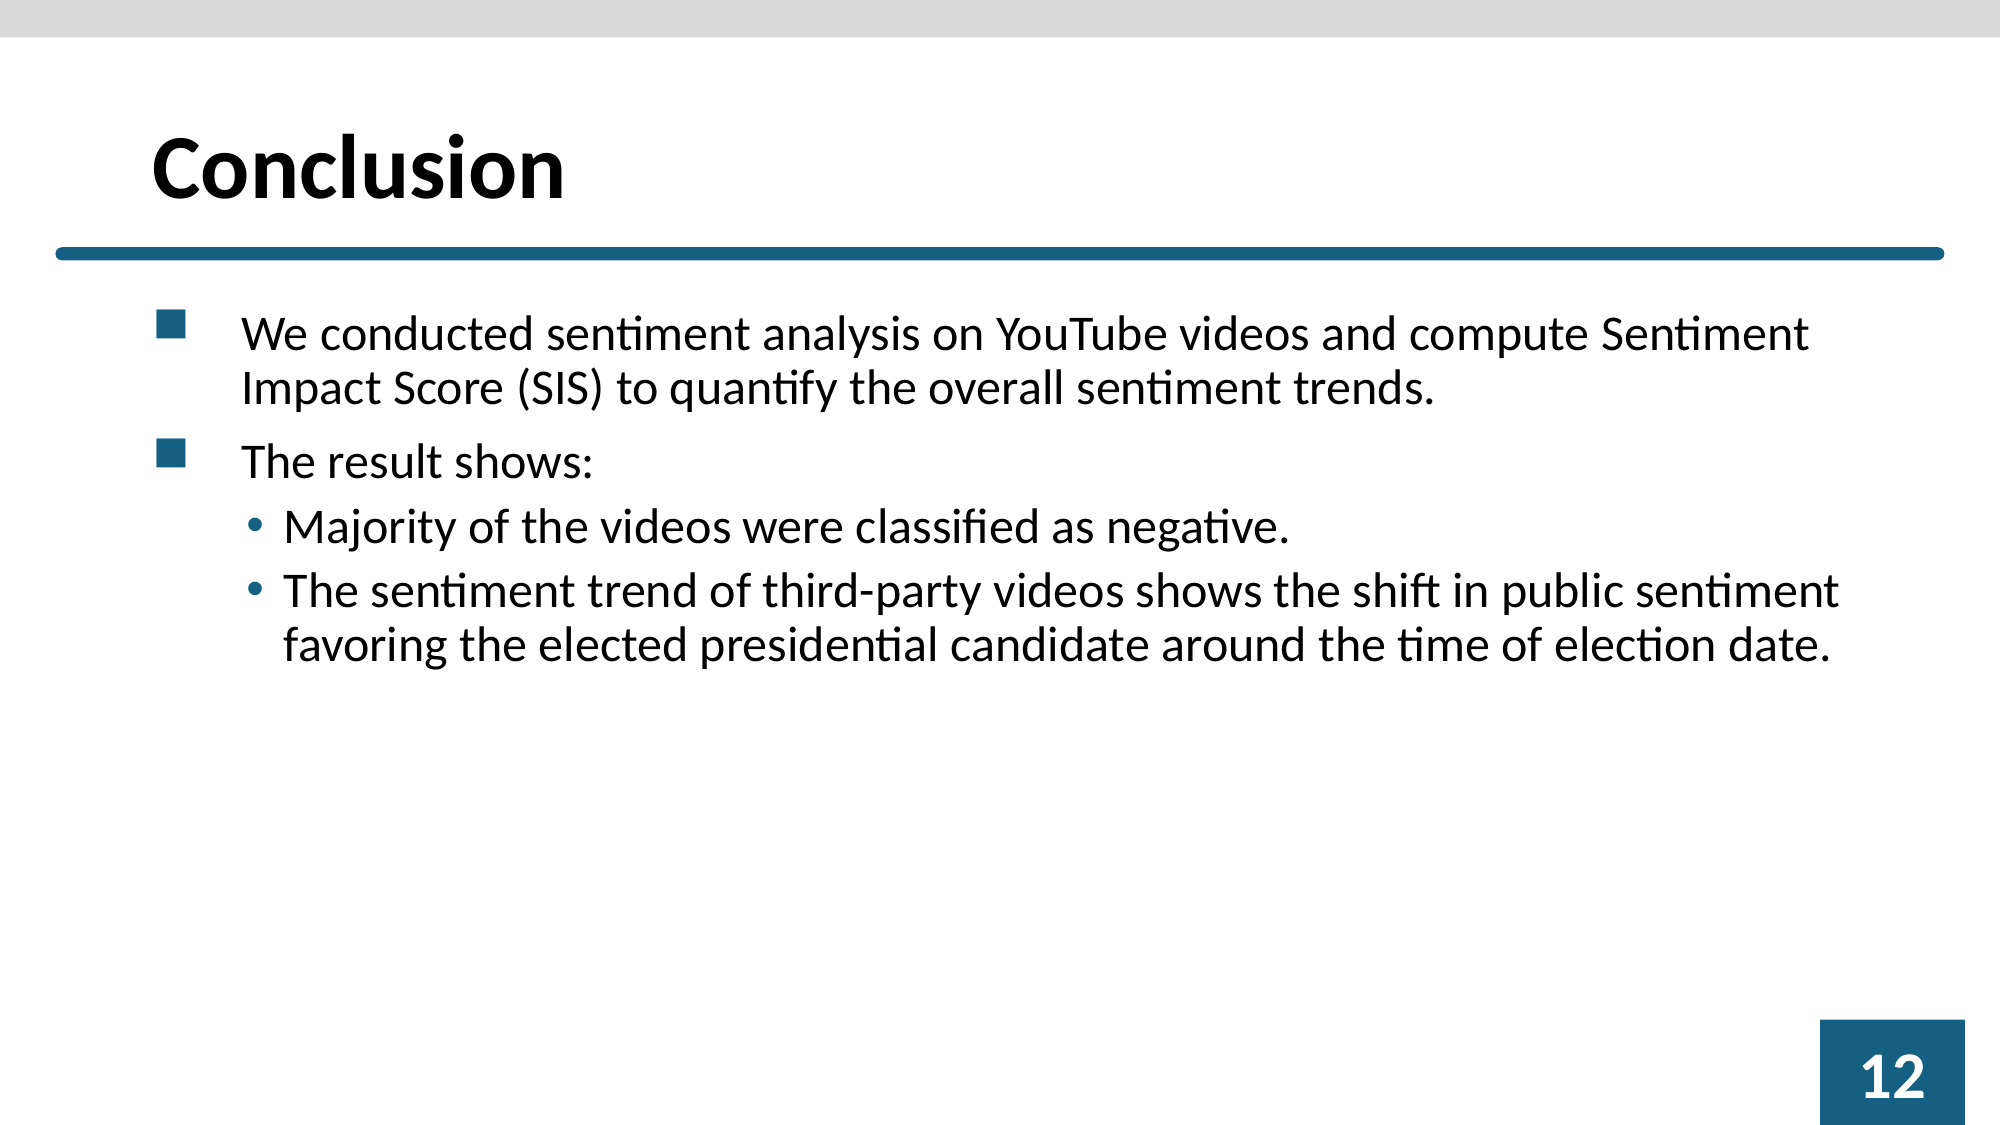

# Conclusion

We conducted sentiment analysis on YouTube videos and compute Sentiment Impact Score (SIS) to quantify the overall sentiment trends.
The result shows:
Majority of the videos were classified as negative.
The sentiment trend of third-party videos shows the shift in public sentiment favoring the elected presidential candidate around the time of election date.
12